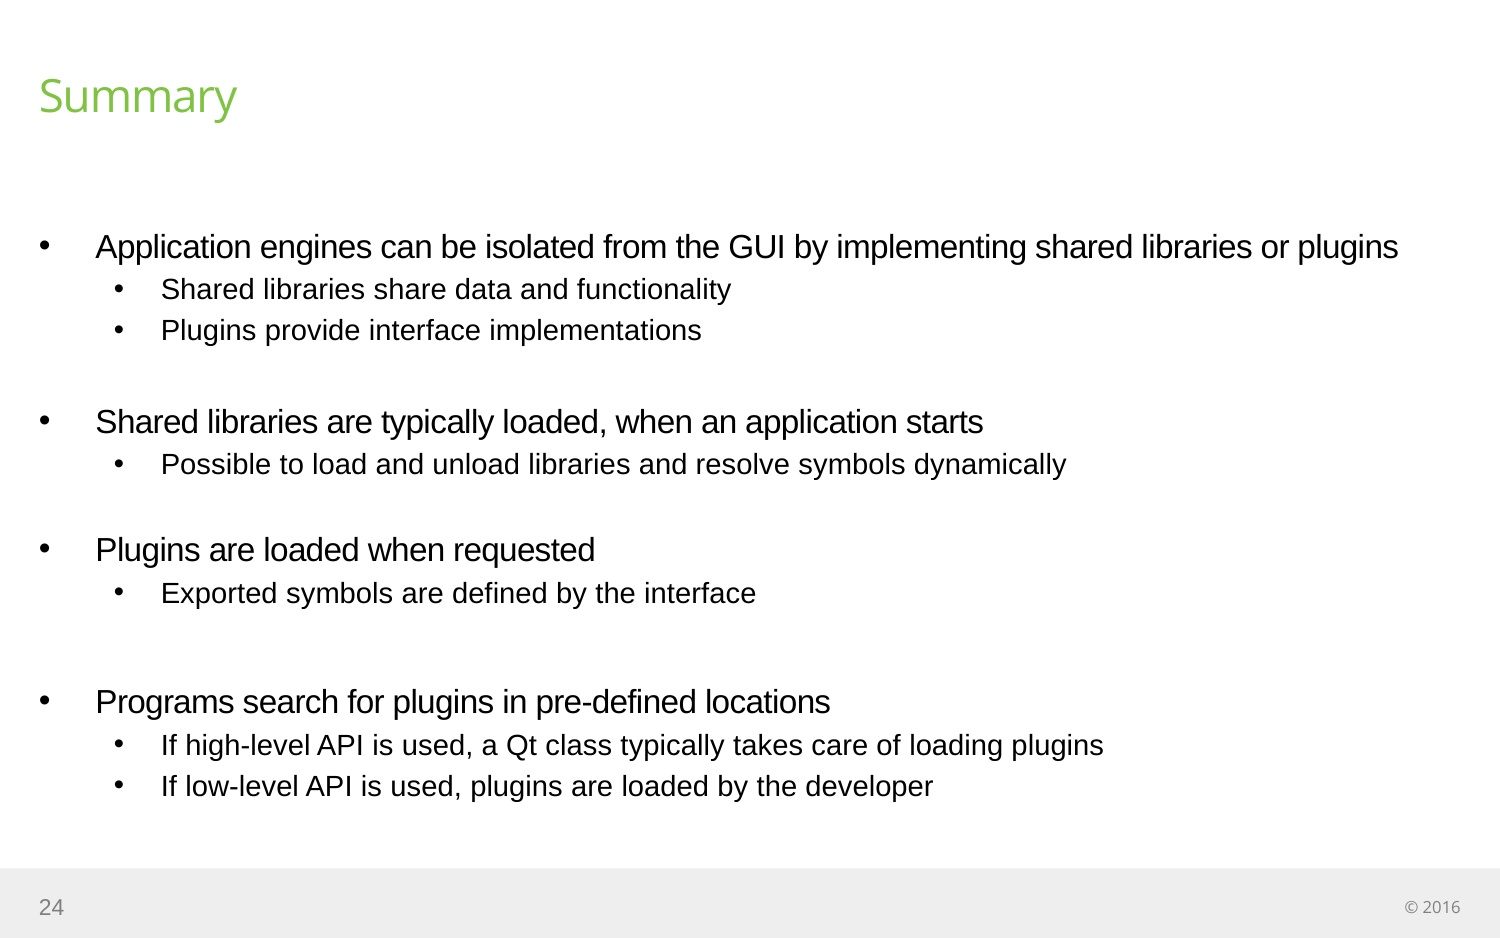

# Summary
Application engines can be isolated from the GUI by implementing shared libraries or plugins
Shared libraries share data and functionality
Plugins provide interface implementations

Shared libraries are typically loaded, when an application starts
Possible to load and unload libraries and resolve symbols dynamically

Plugins are loaded when requested
Exported symbols are defined by the interface

Programs search for plugins in pre-defined locations
If high-level API is used, a Qt class typically takes care of loading plugins
If low-level API is used, plugins are loaded by the developer
24
© 2016